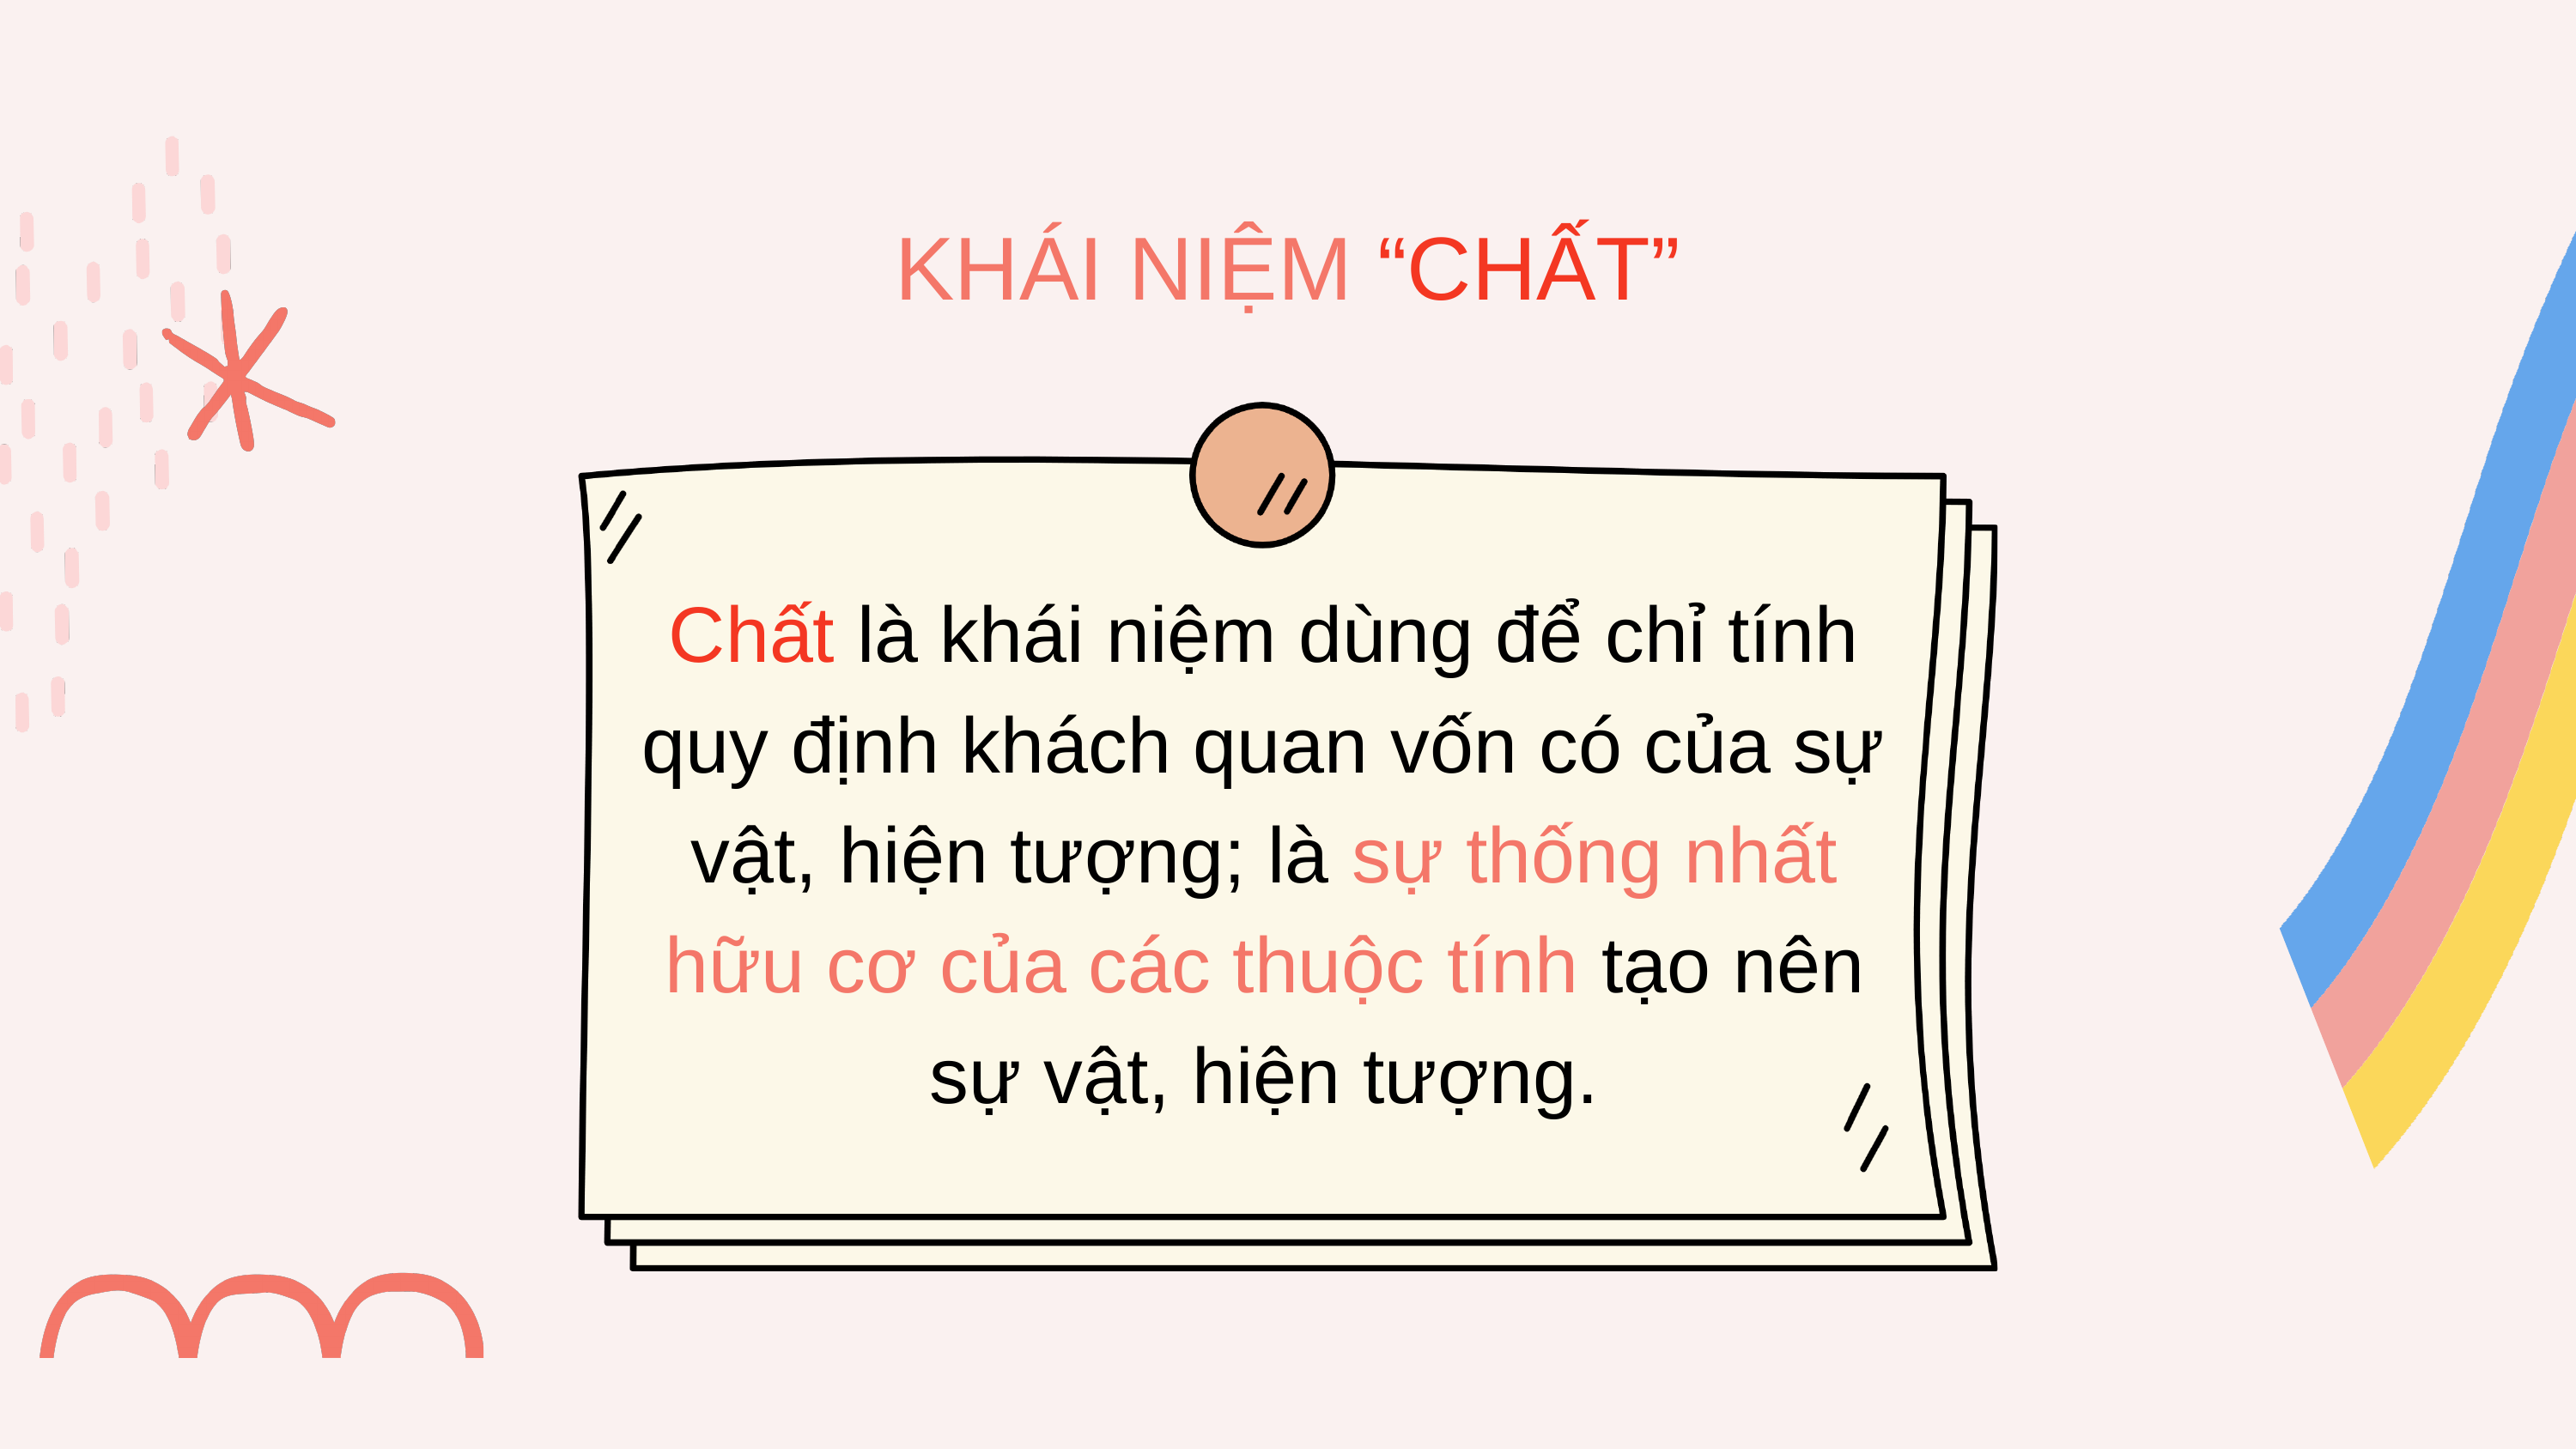

KHÁI NIỆM “CHẤT”

Chất là khái niệm dùng để chỉ tính quy định khách quan vốn có của sự vật, hiện tượng; là sự thống nhất hữu cơ của các thuộc tính tạo nên sự vật, hiện tượng.